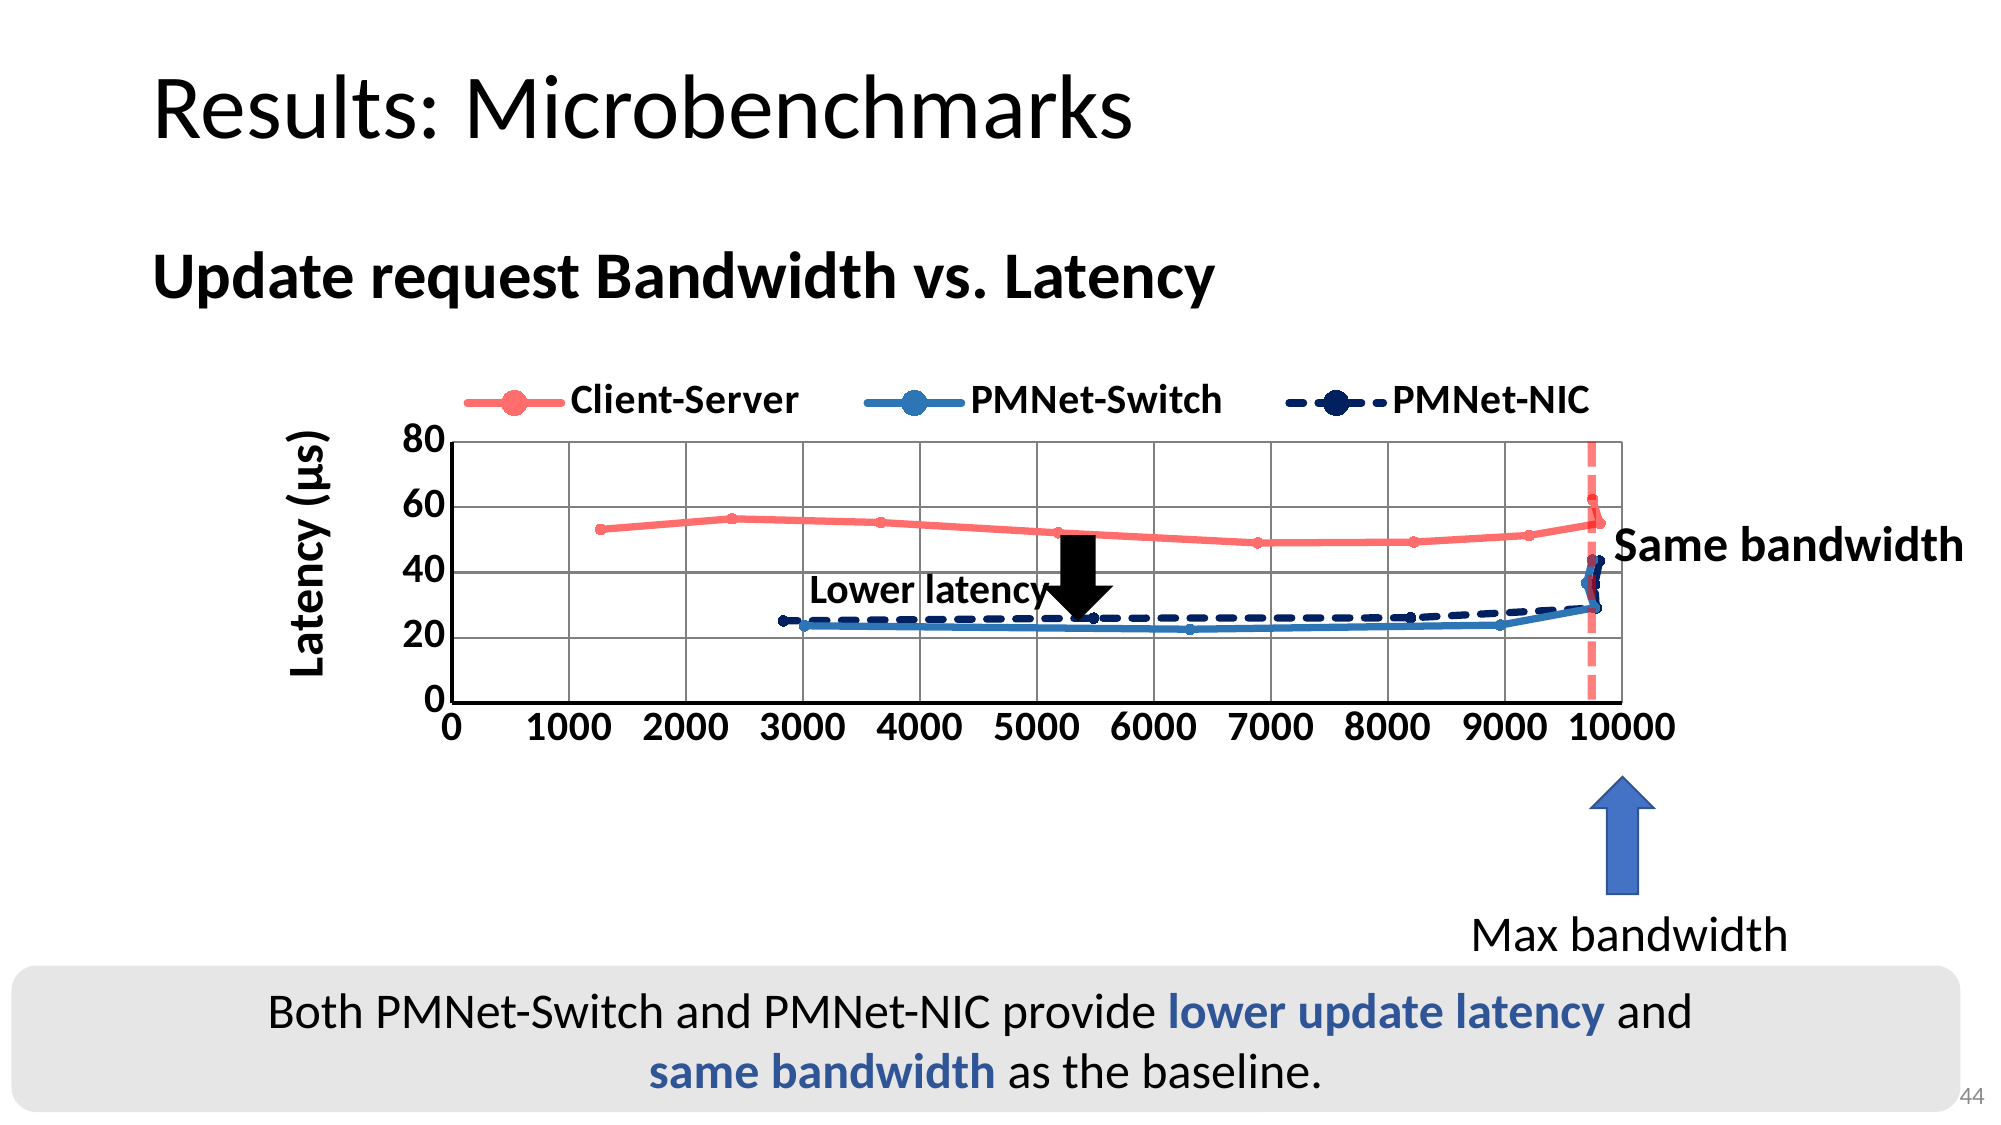

# Results: Microbenchmarks
Update request Bandwidth vs. Latency

### Chart

| Category |  |  |  |
|---|---|---|---|
Same bandwidth

Lower latency

Max bandwidth
Both PMNet-Switch and PMNet-NIC provide lower update latency and
same bandwidth as the baseline.
44